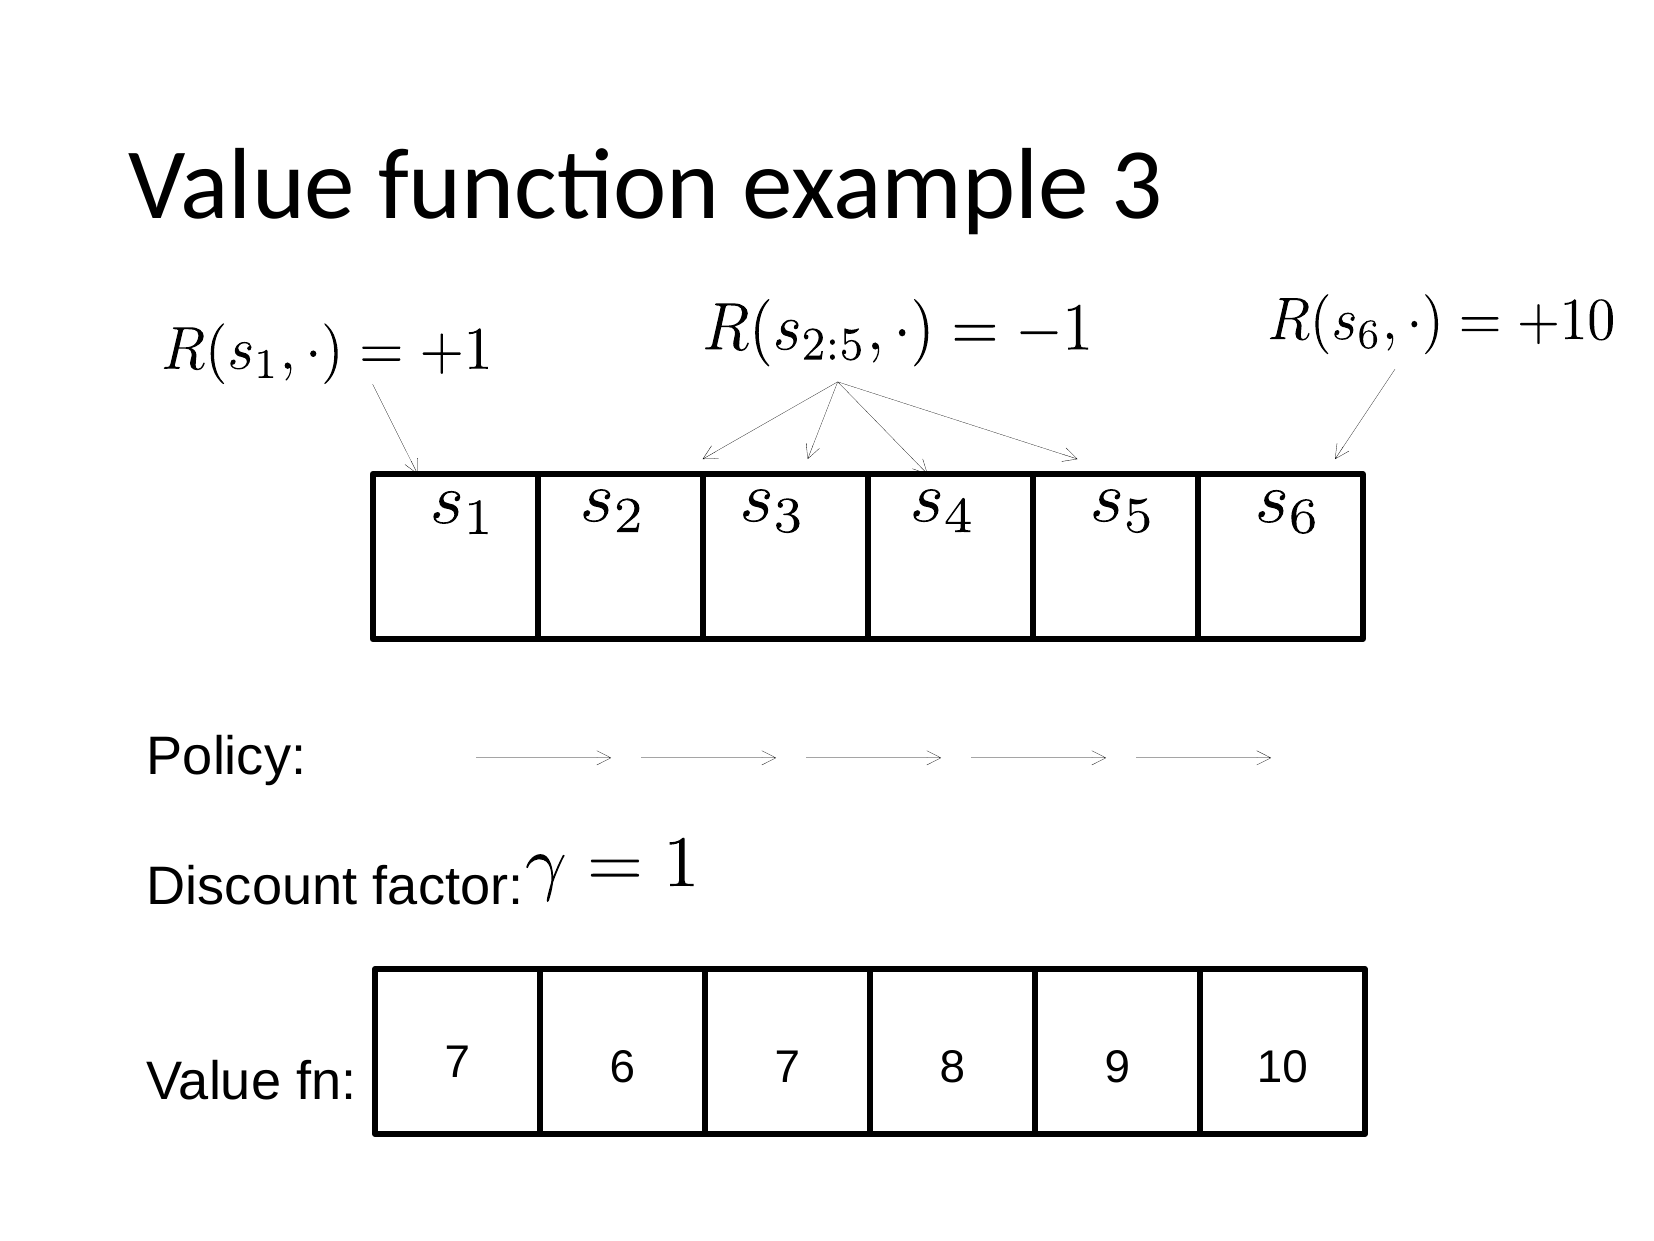

# Value function example 3

Policy:

Discount factor:

Value fn:

7
6
7
8
9
10